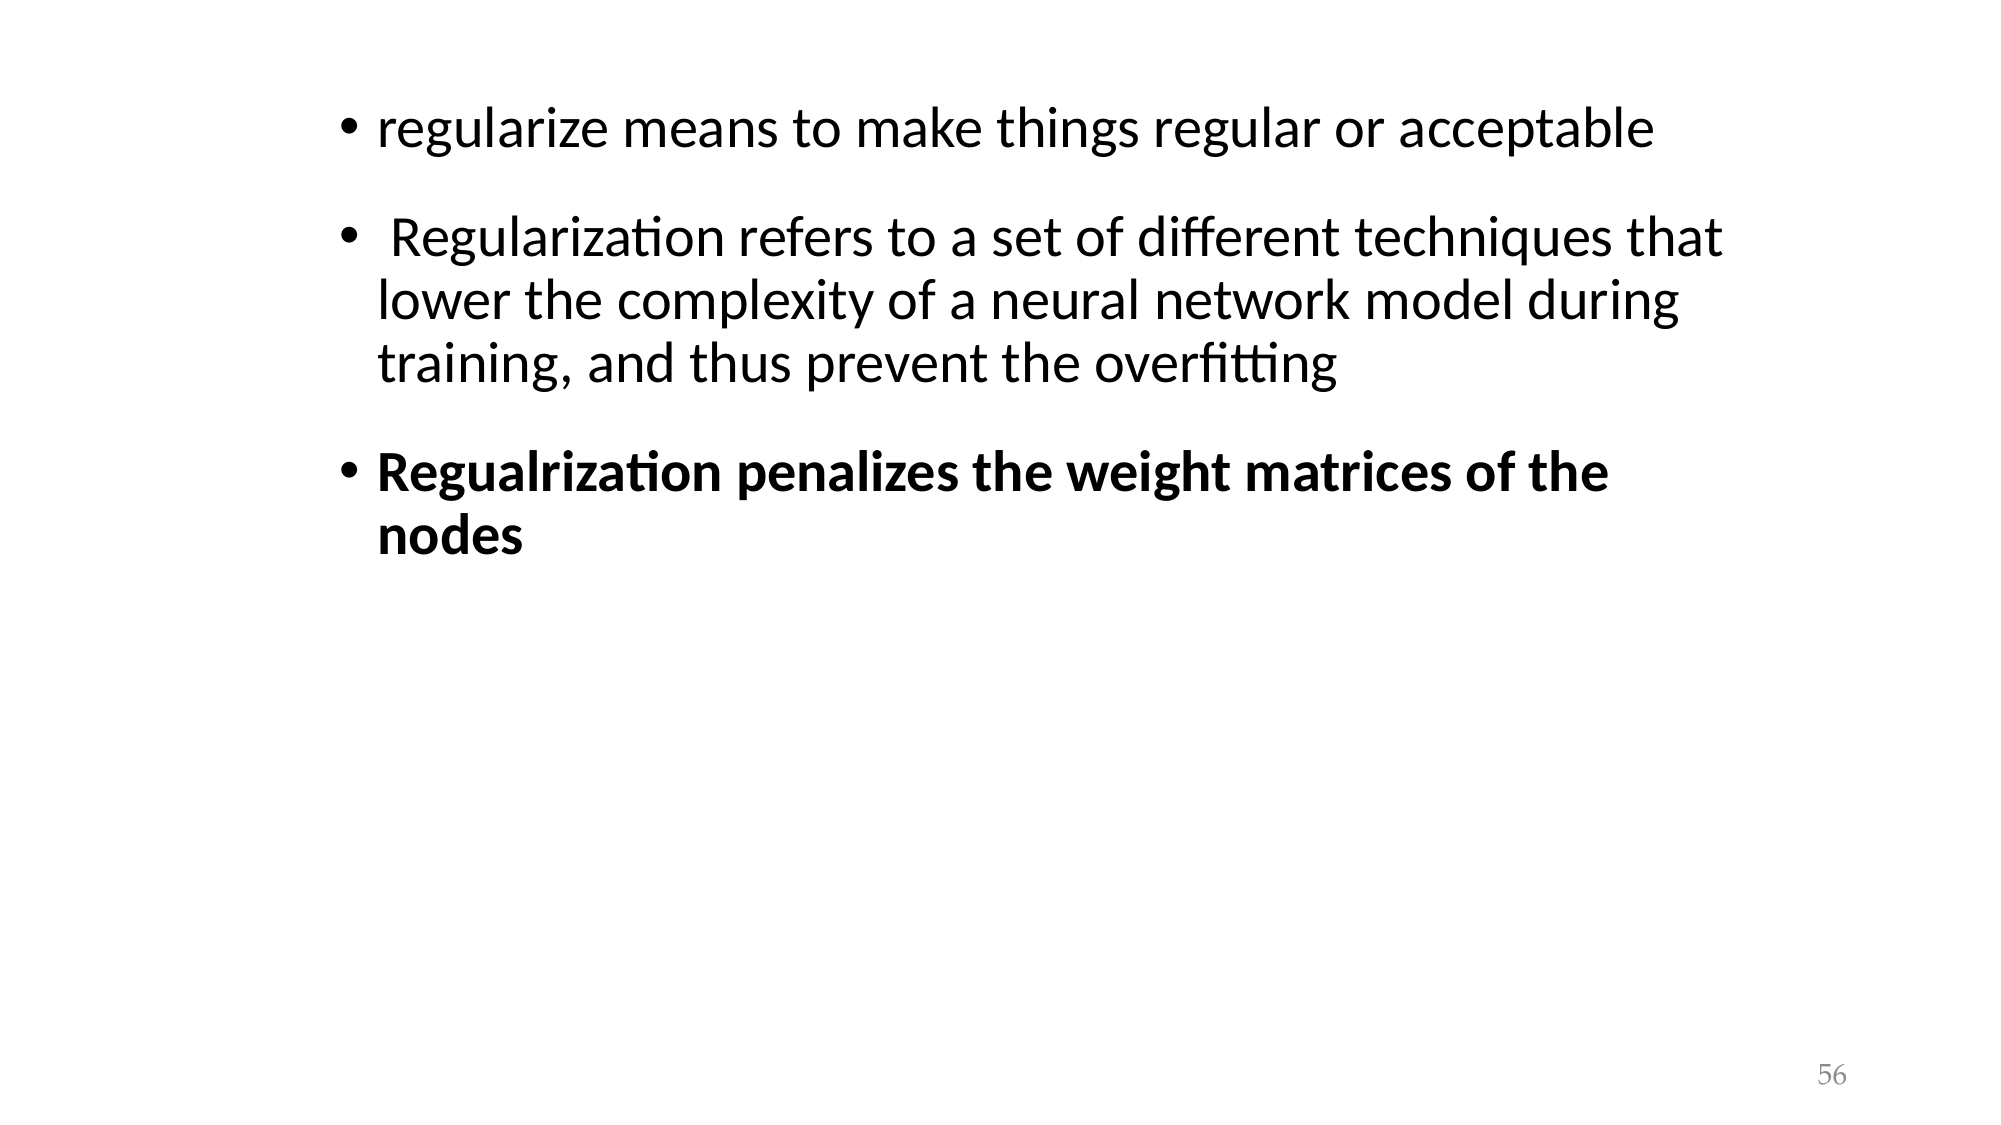

regularize means to make things regular or acceptable
 Regularization refers to a set of different techniques that lower the complexity of a neural network model during training, and thus prevent the overfitting
Regualrization penalizes the weight matrices of the nodes

56